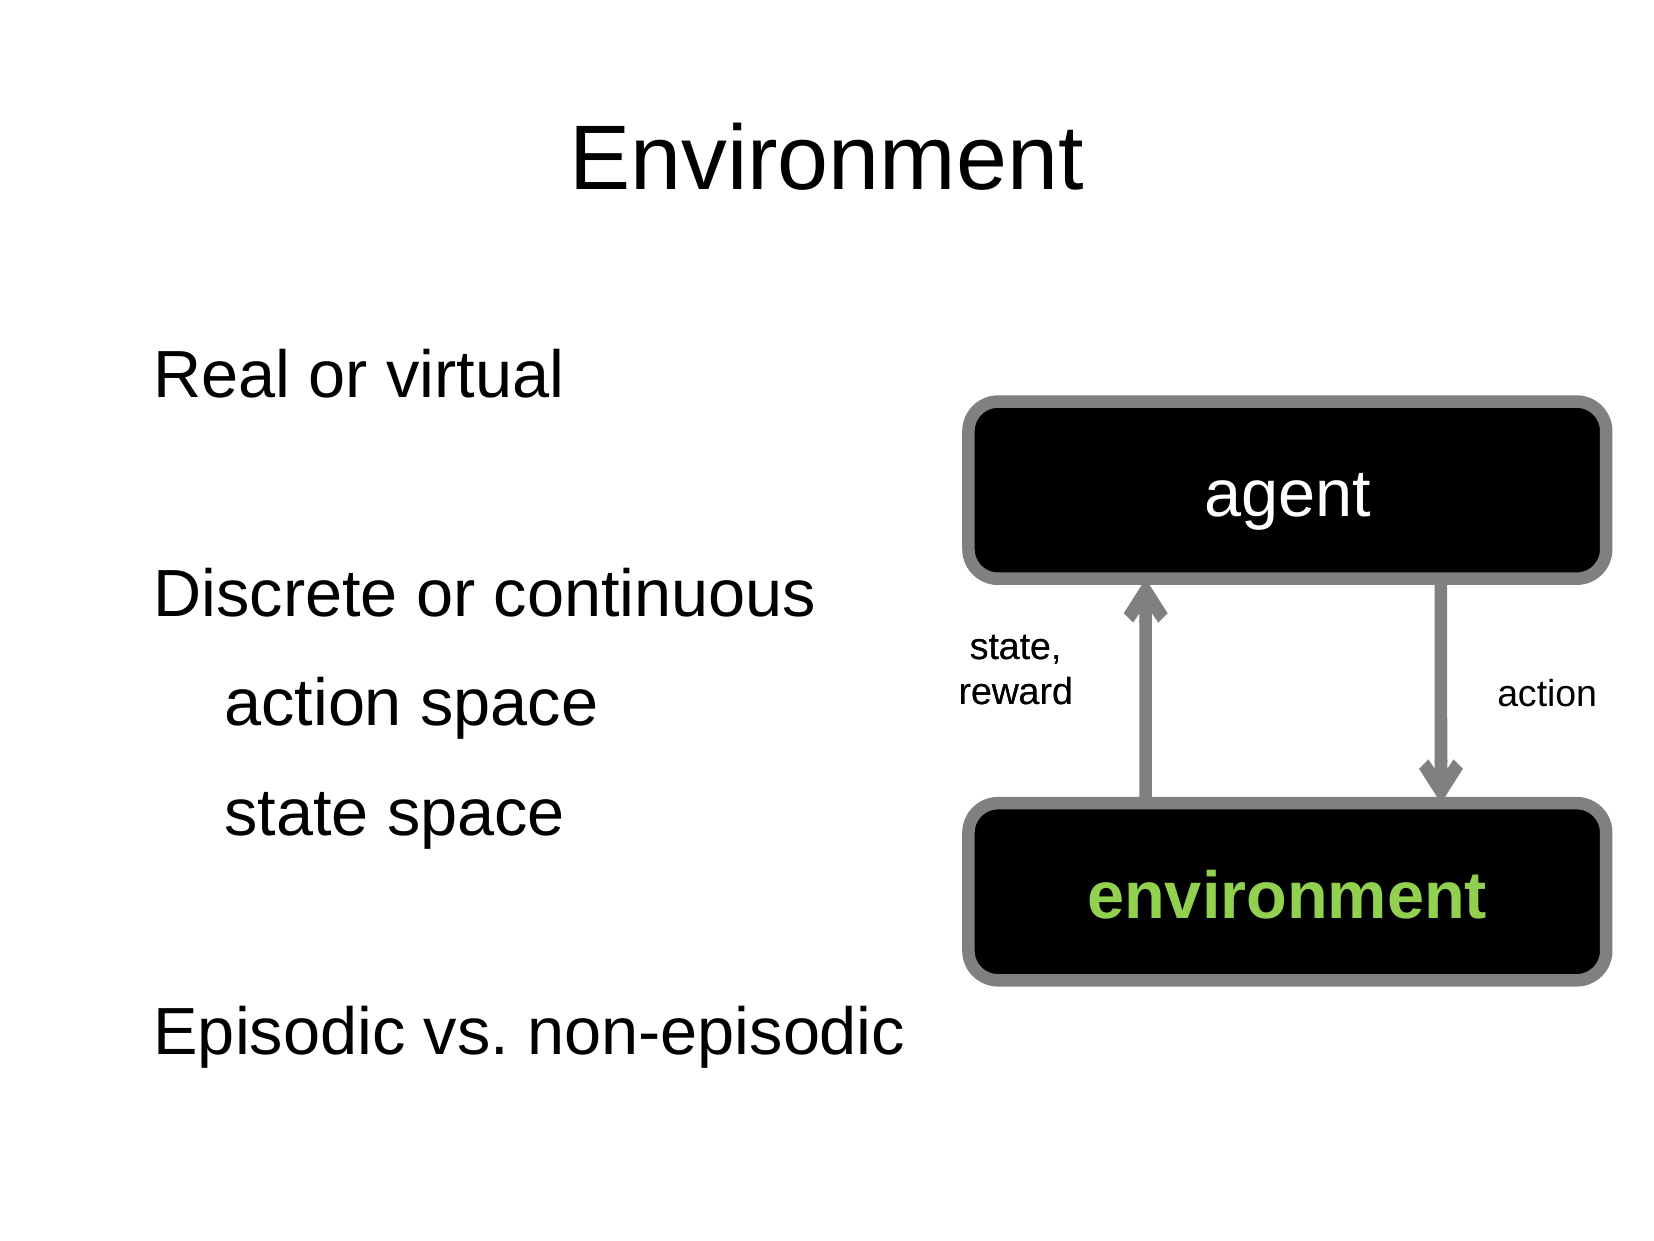

Environment
Real or virtual

Discrete or continuous
action space
state space

Episodic vs. non-episodic
agent
state,
reward
state,
reward

action
environment